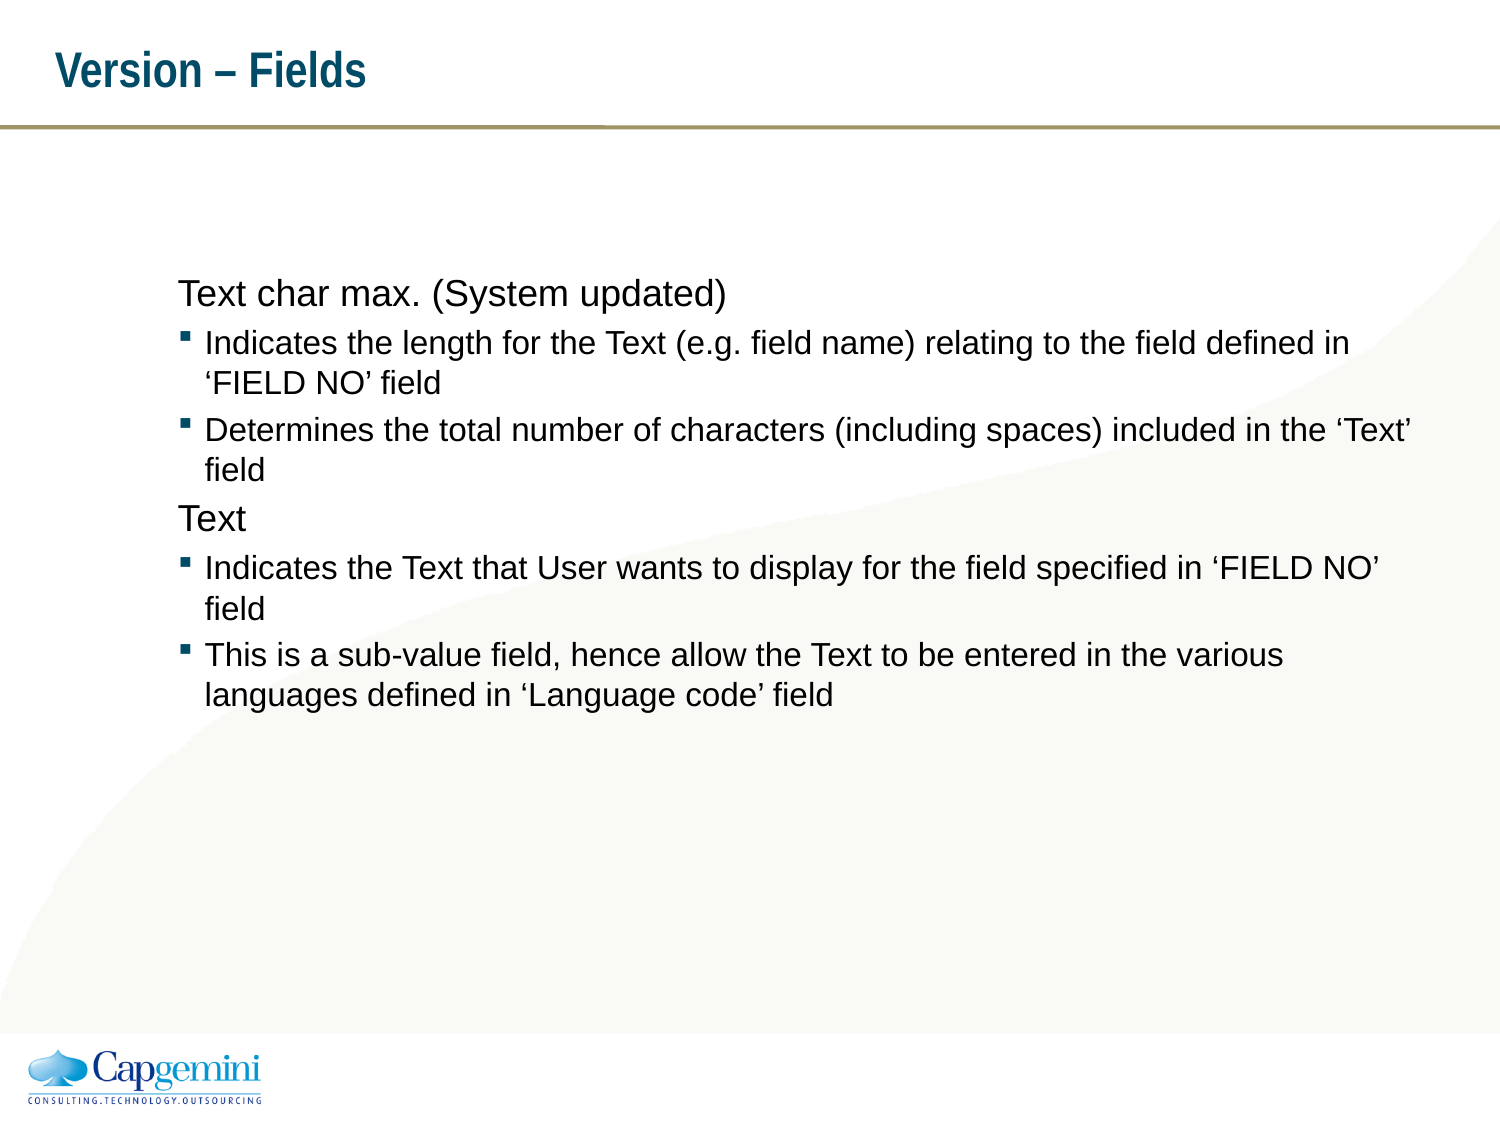

# Version – Fields
Text char max. (System updated)
Indicates the length for the Text (e.g. field name) relating to the field defined in ‘FIELD NO’ field
Determines the total number of characters (including spaces) included in the ‘Text’ field
Text
Indicates the Text that User wants to display for the field specified in ‘FIELD NO’ field
This is a sub-value field, hence allow the Text to be entered in the various languages defined in ‘Language code’ field